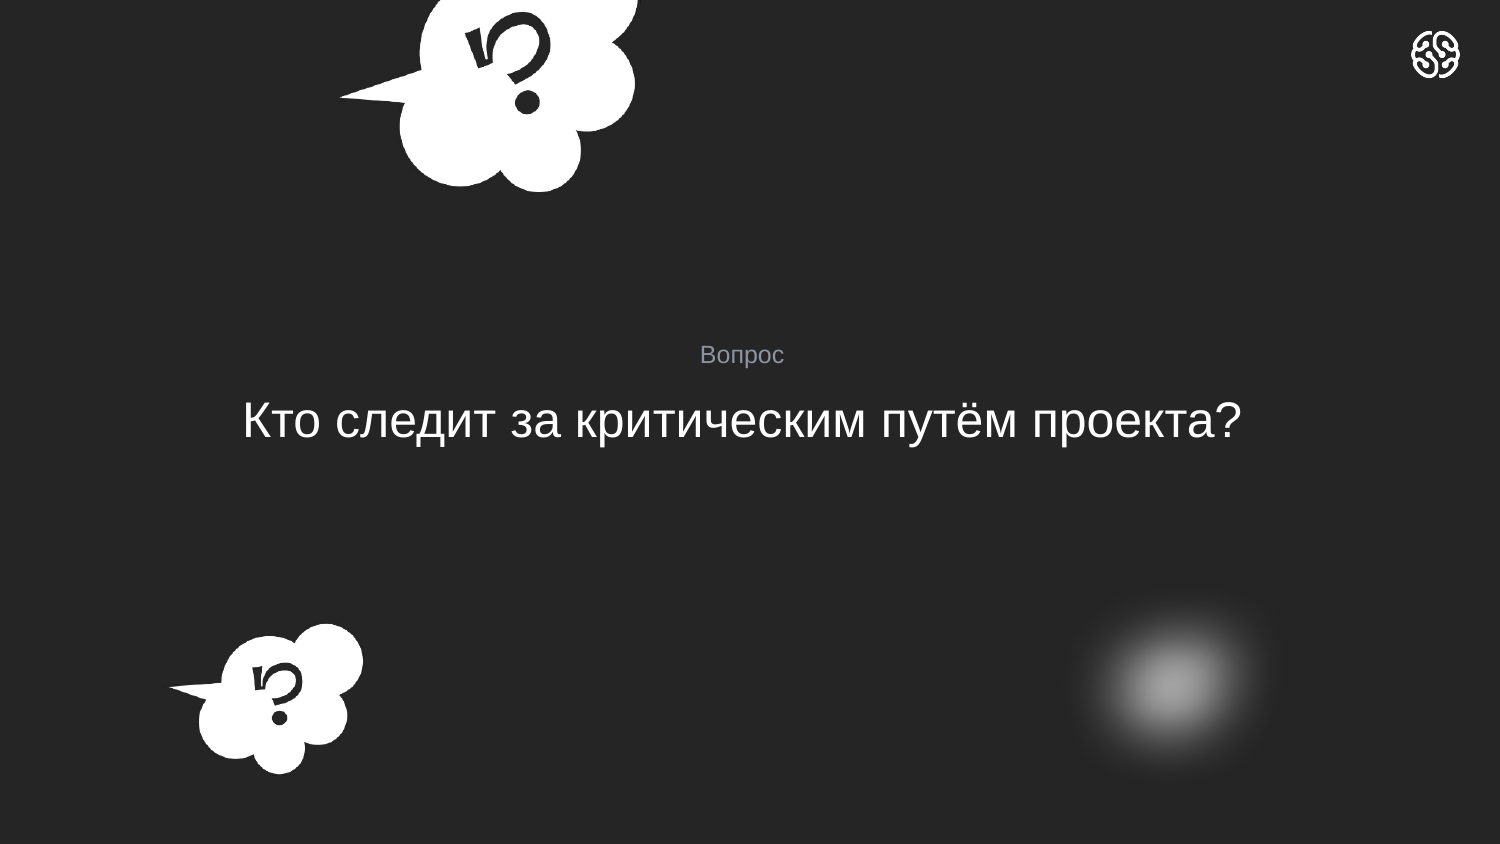

Вопрос
# Кто следит за критическим путём проекта?